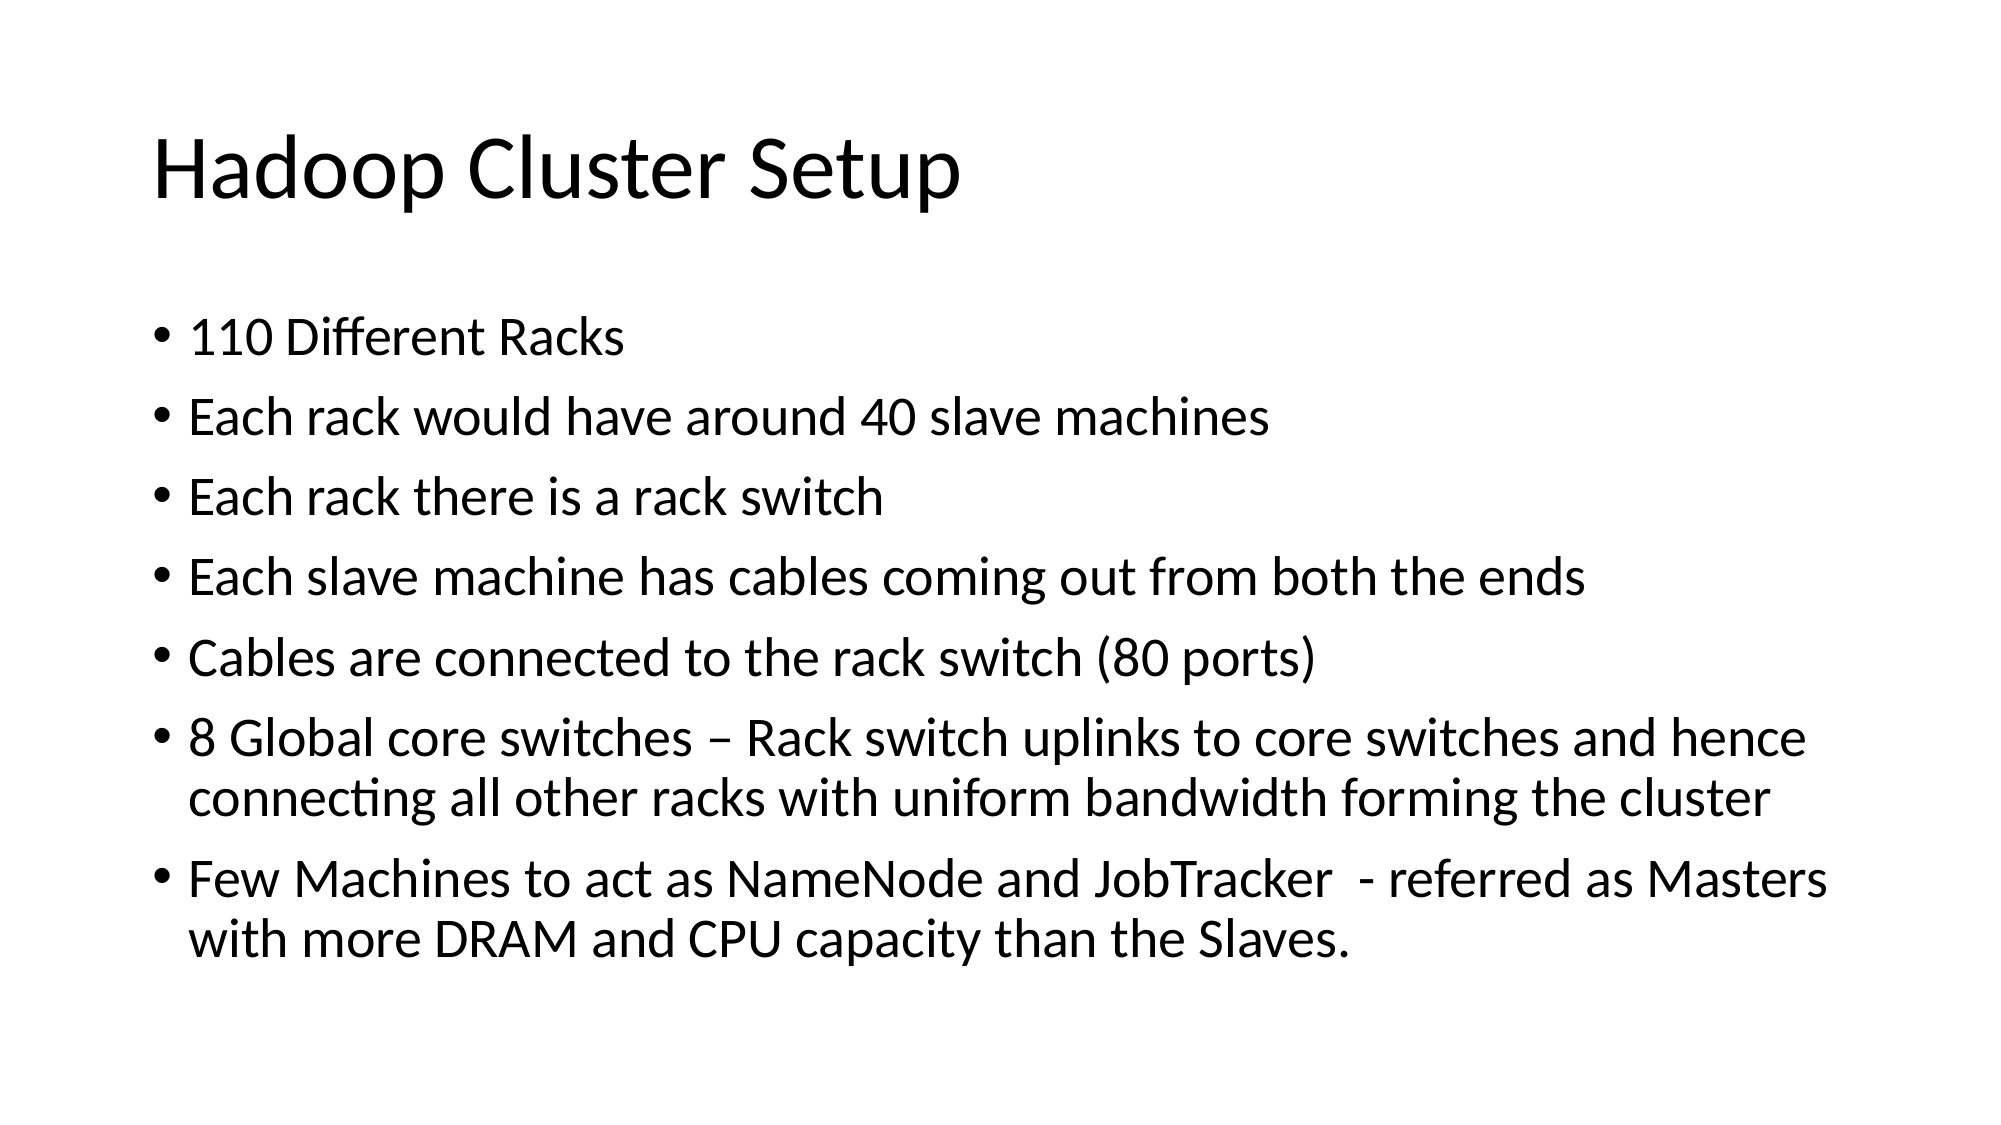

# Hadoop Cluster Setup
110 Different Racks
Each rack would have around 40 slave machines
Each rack there is a rack switch
Each slave machine has cables coming out from both the ends
Cables are connected to the rack switch (80 ports)
8 Global core switches – Rack switch uplinks to core switches and hence connecting all other racks with uniform bandwidth forming the cluster
Few Machines to act as NameNode and JobTracker  - referred as Masters with more DRAM and CPU capacity than the Slaves.